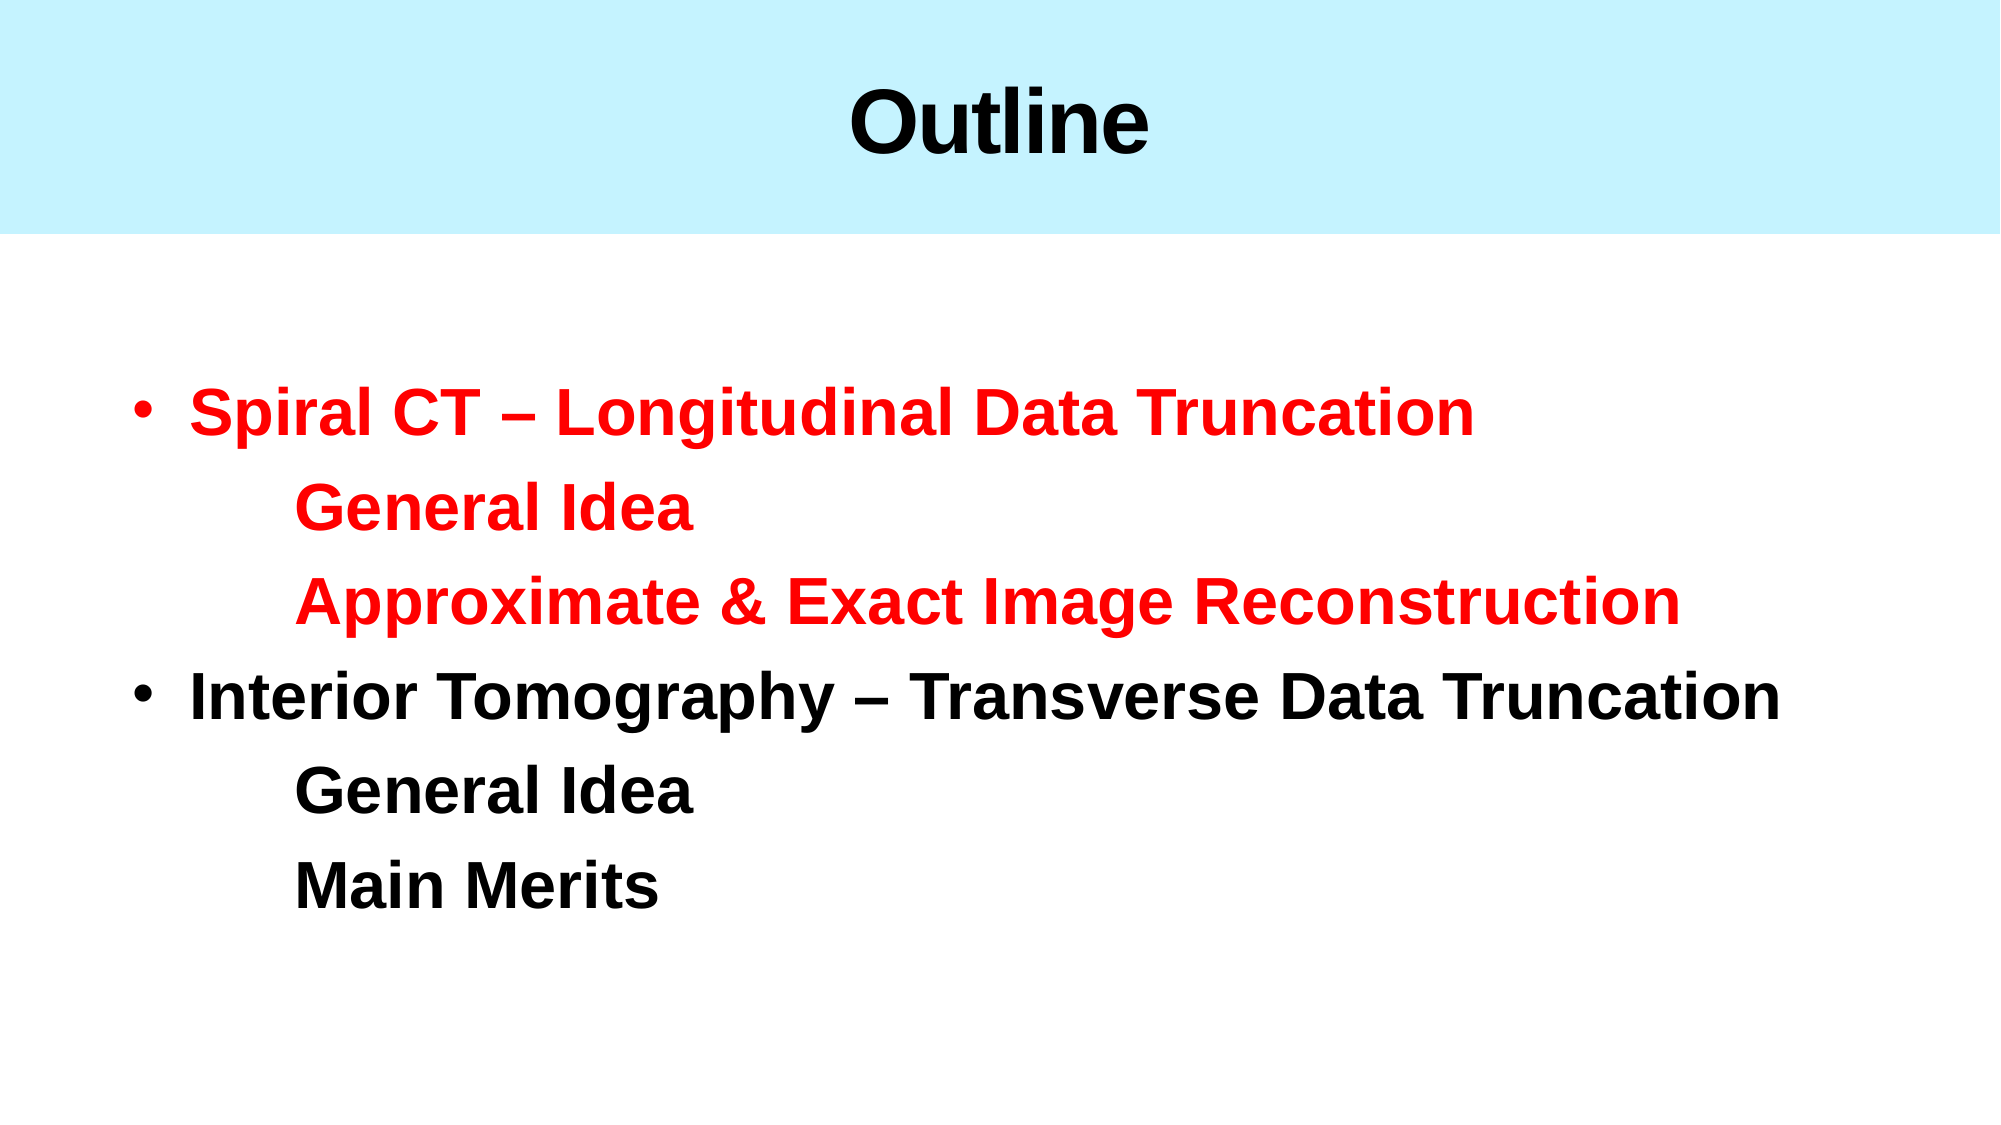

# Outline
Spiral CT – Longitudinal Data Truncation
	General Idea
	Approximate & Exact Image Reconstruction
Interior Tomography – Transverse Data Truncation
	General Idea
	Main Merits